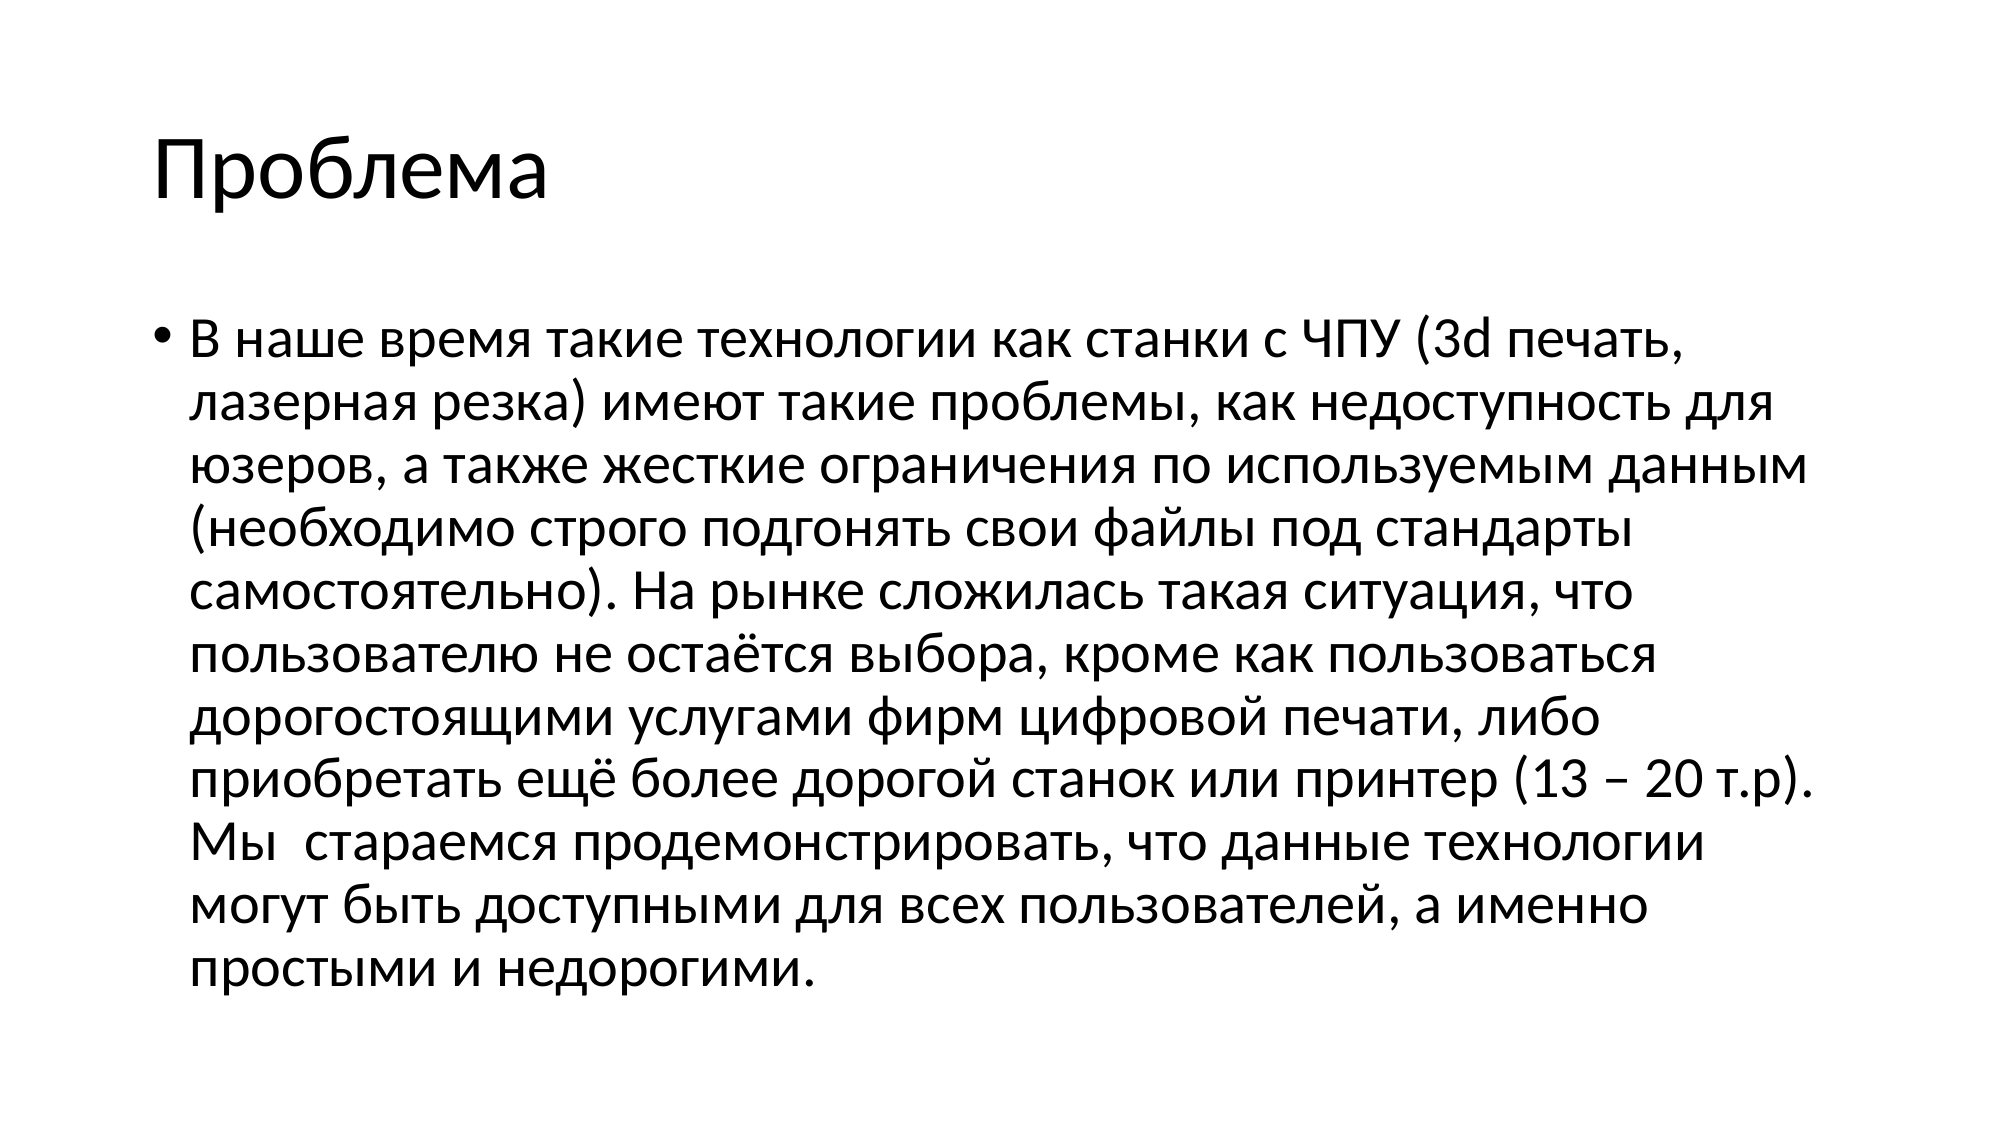

# Проблема
В наше время такие технологии как станки с ЧПУ (3d печать, лазерная резка) имеют такие проблемы, как недоступность для юзеров, а также жесткие ограничения по используемым данным (необходимо строго подгонять свои файлы под стандарты самостоятельно). На рынке сложилась такая ситуация, что пользователю не остаётся выбора, кроме как пользоваться дорогостоящими услугами фирм цифровой печати, либо приобретать ещё более дорогой станок или принтер (13 – 20 т.р). Мы  стараемся продемонстрировать, что данные технологии могут быть доступными для всех пользователей, а именно простыми и недорогими.